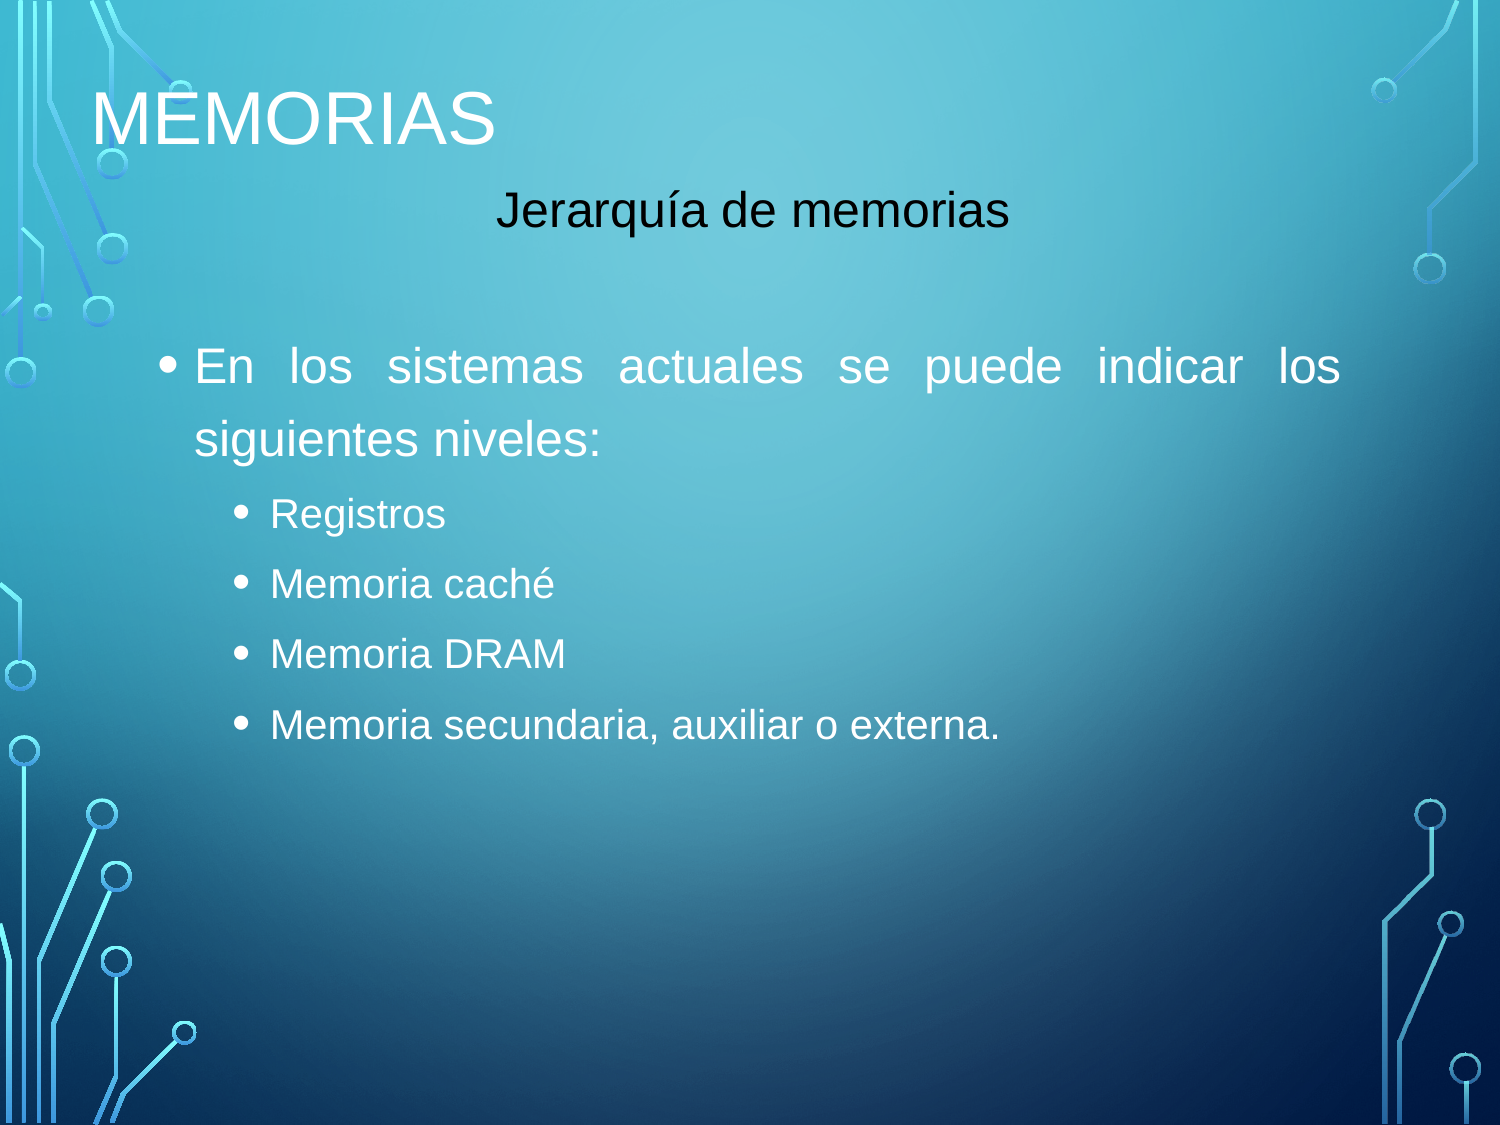

# Memorias
Jerarquía de memorias
En los sistemas actuales se puede indicar los siguientes niveles:
Registros
Memoria caché
Memoria DRAM
Memoria secundaria, auxiliar o externa.